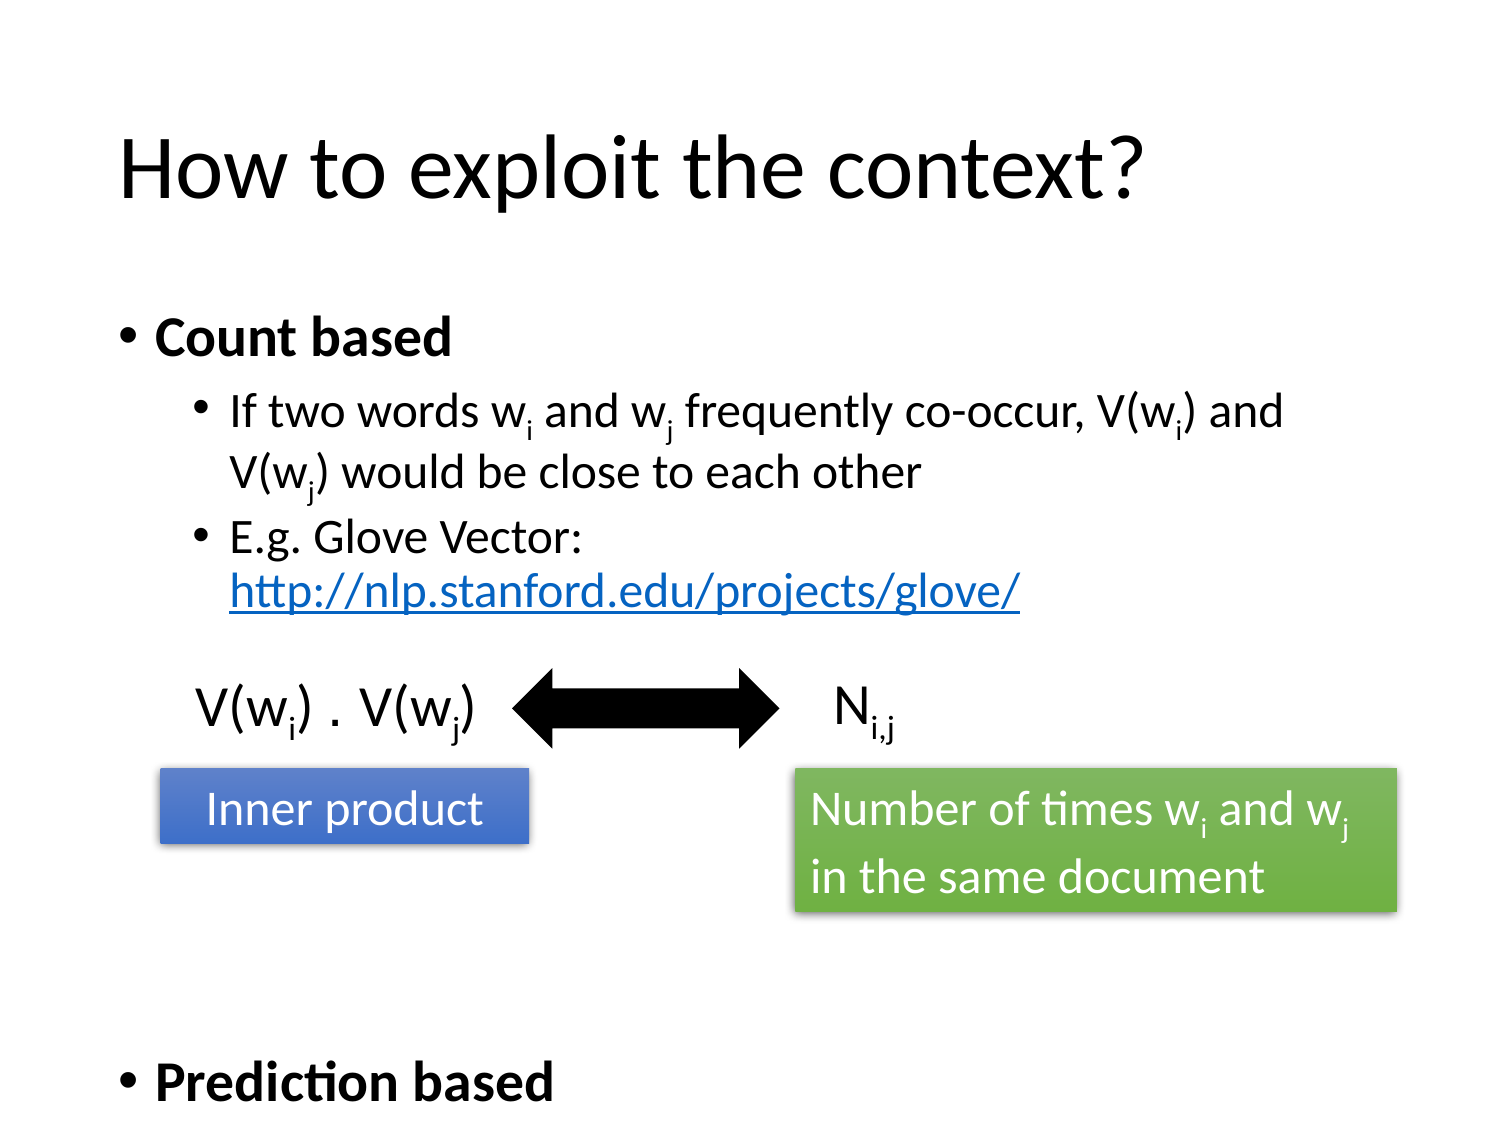

# How to exploit the context?
Count based
If two words wi and wj frequently co-occur, V(wi) and V(wj) would be close to each other
E.g. Glove Vector: http://nlp.stanford.edu/projects/glove/

Prediction based
Ni,j
V(wi) . V(wj)

Inner product
Number of times wi and wj in the same document